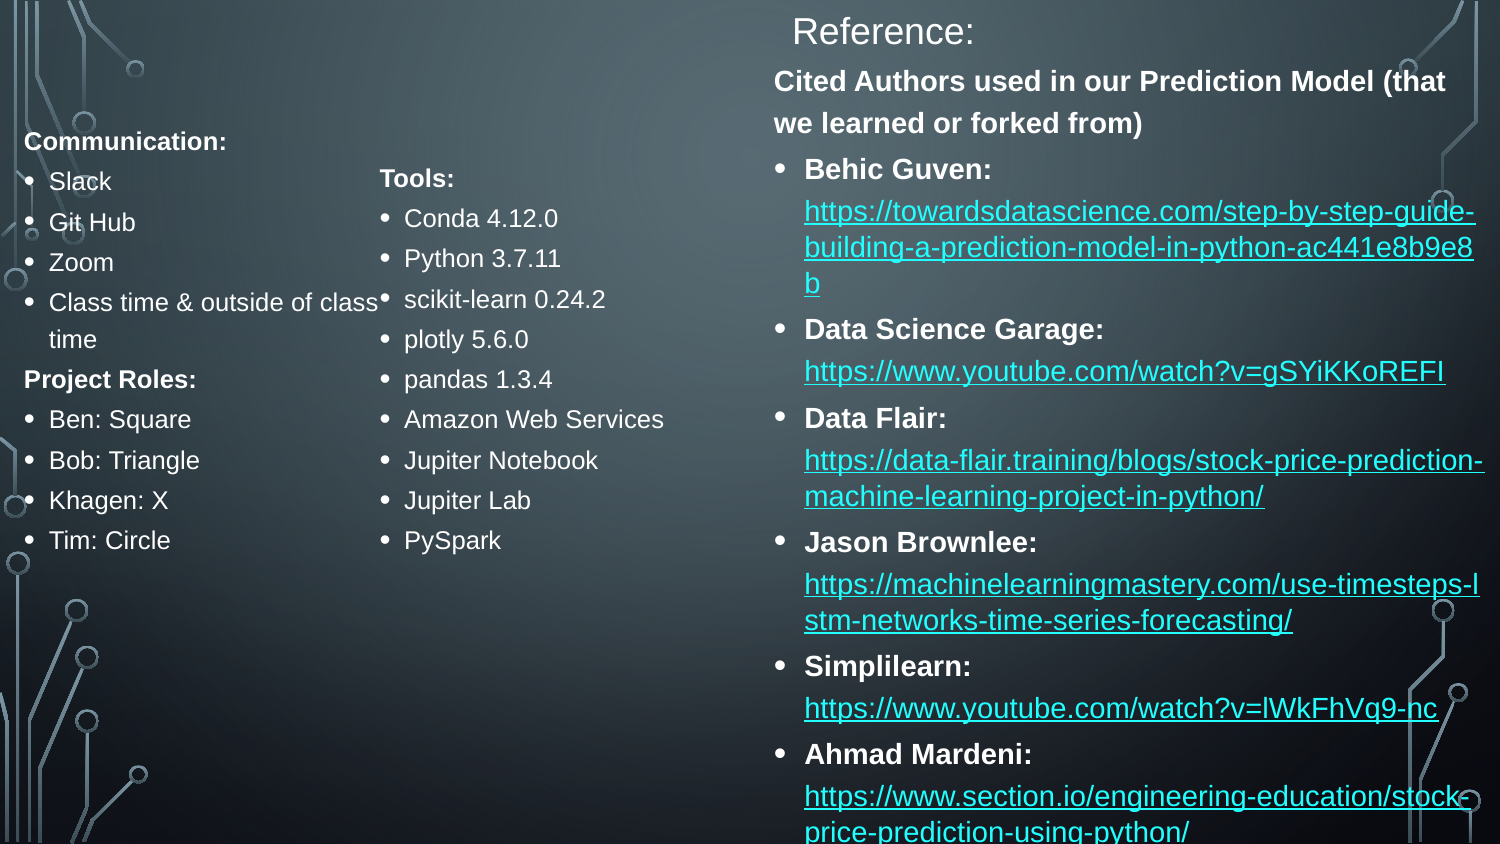

Reference:
Cited Authors used in our Prediction Model (that we learned or forked from)
Behic Guven: https://towardsdatascience.com/step-by-step-guide-building-a-prediction-model-in-python-ac441e8b9e8b
Data Science Garage: https://www.youtube.com/watch?v=gSYiKKoREFI
Data Flair: https://data-flair.training/blogs/stock-price-prediction-machine-learning-project-in-python/
Jason Brownlee: https://machinelearningmastery.com/use-timesteps-lstm-networks-time-series-forecasting/
Simplilearn: https://www.youtube.com/watch?v=lWkFhVq9-nc
Ahmad Mardeni: https://www.section.io/engineering-education/stock-price-prediction-using-python/
Zedric Cheung: https://towardsdatascience.com/customize-loss-function-to-make-lstm-model-more-applicable-in-stock-price-prediction-b1c50e50b16c
Various Class Tutors and Teachers
Communication:
Slack
Git Hub
Zoom
Class time & outside of class time
Project Roles:
Ben: Square
Bob: Triangle
Khagen: X
Tim: Circle
Tools:
Conda 4.12.0
Python 3.7.11
scikit-learn 0.24.2
plotly 5.6.0
pandas 1.3.4
Amazon Web Services
Jupiter Notebook
Jupiter Lab
PySpark